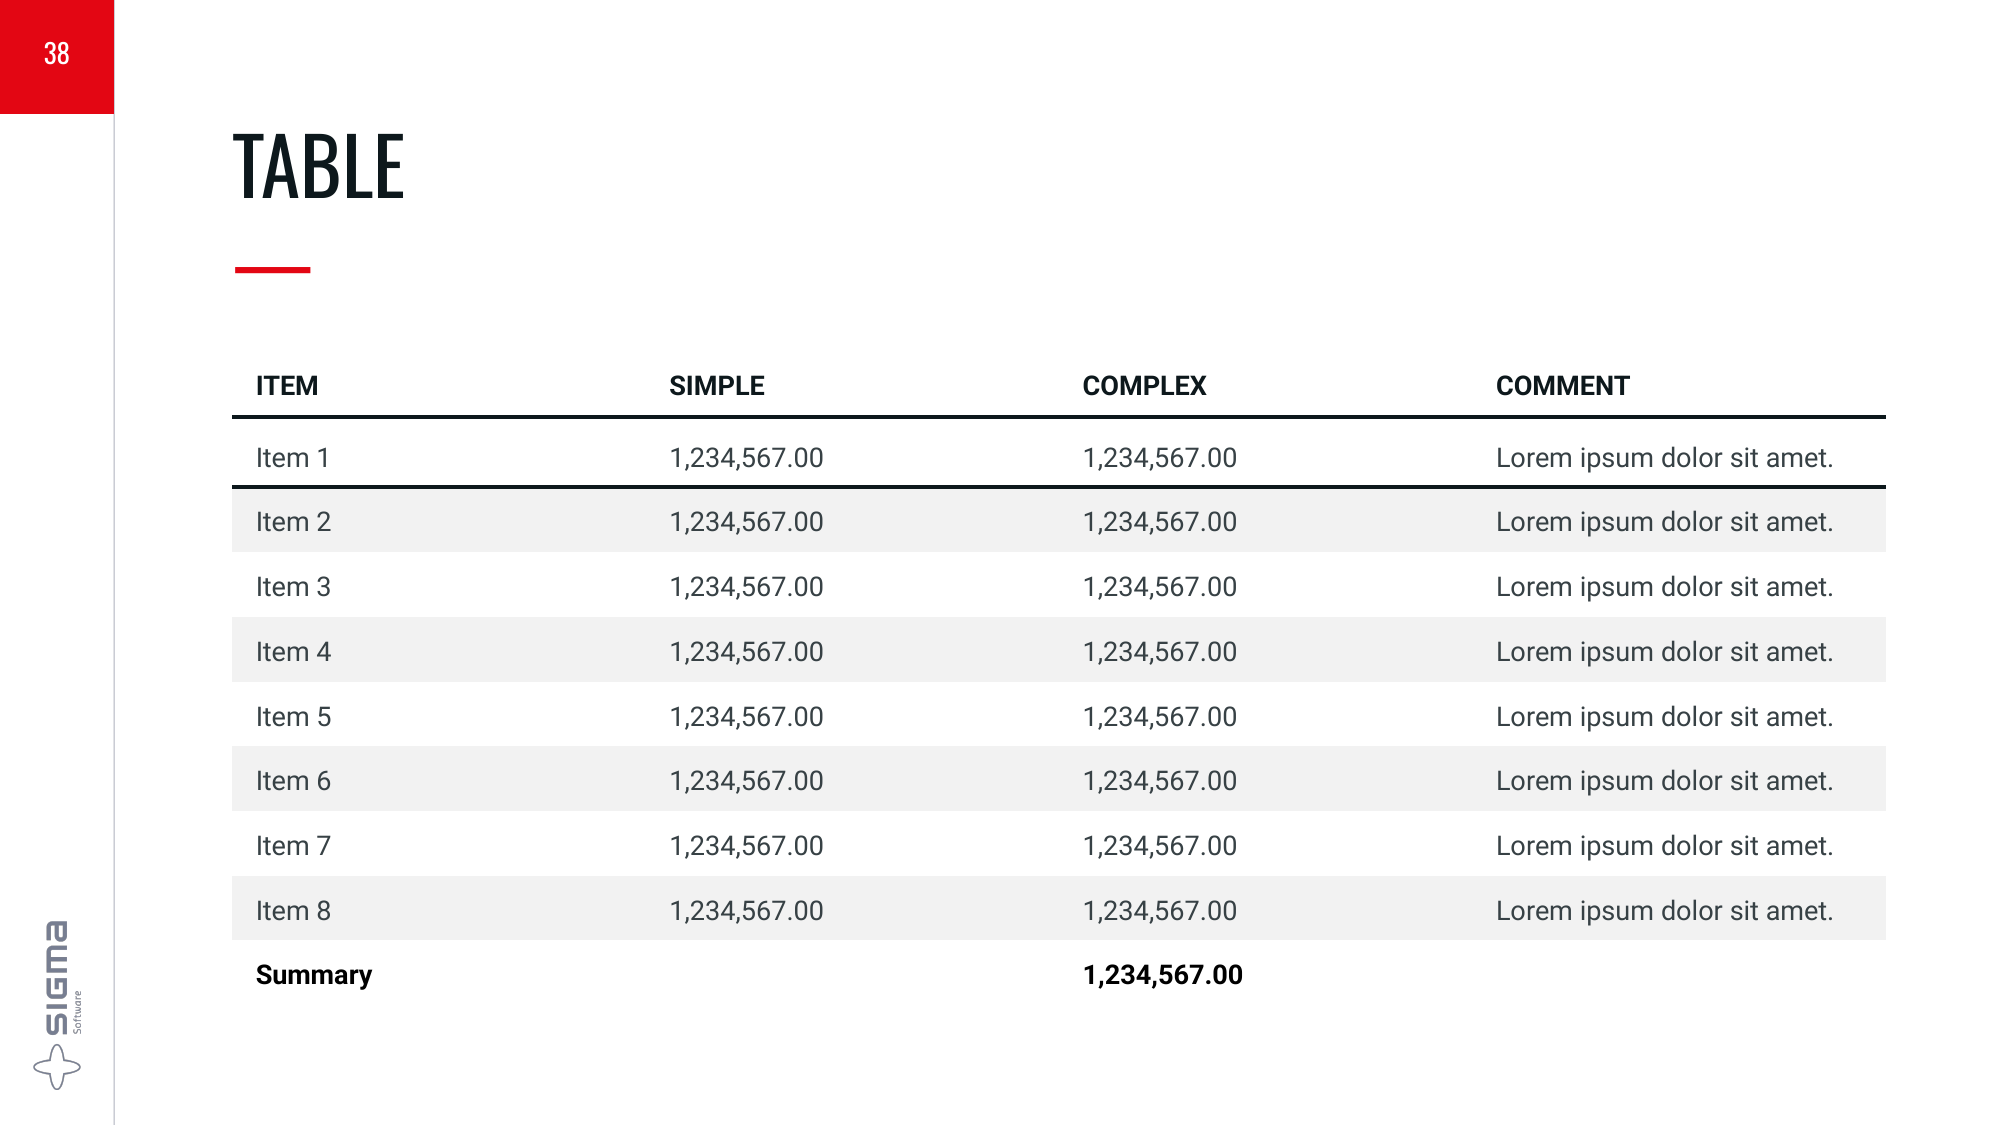

38
# TABLE —
| ITEM | SIMPLE | COMPLEX | COMMENT |
| --- | --- | --- | --- |
| Item 1 | 1,234,567.00 | 1,234,567.00 | Lorem ipsum dolor sit amet. |
| Item 2 | 1,234,567.00 | 1,234,567.00 | Lorem ipsum dolor sit amet. |
| Item 3 | 1,234,567.00 | 1,234,567.00 | Lorem ipsum dolor sit amet. |
| Item 4 | 1,234,567.00 | 1,234,567.00 | Lorem ipsum dolor sit amet. |
| Item 5 | 1,234,567.00 | 1,234,567.00 | Lorem ipsum dolor sit amet. |
| Item 6 | 1,234,567.00 | 1,234,567.00 | Lorem ipsum dolor sit amet. |
| Item 7 | 1,234,567.00 | 1,234,567.00 | Lorem ipsum dolor sit amet. |
| Item 8 | 1,234,567.00 | 1,234,567.00 | Lorem ipsum dolor sit amet. |
| Summary |  | 1,234,567.00 |  |